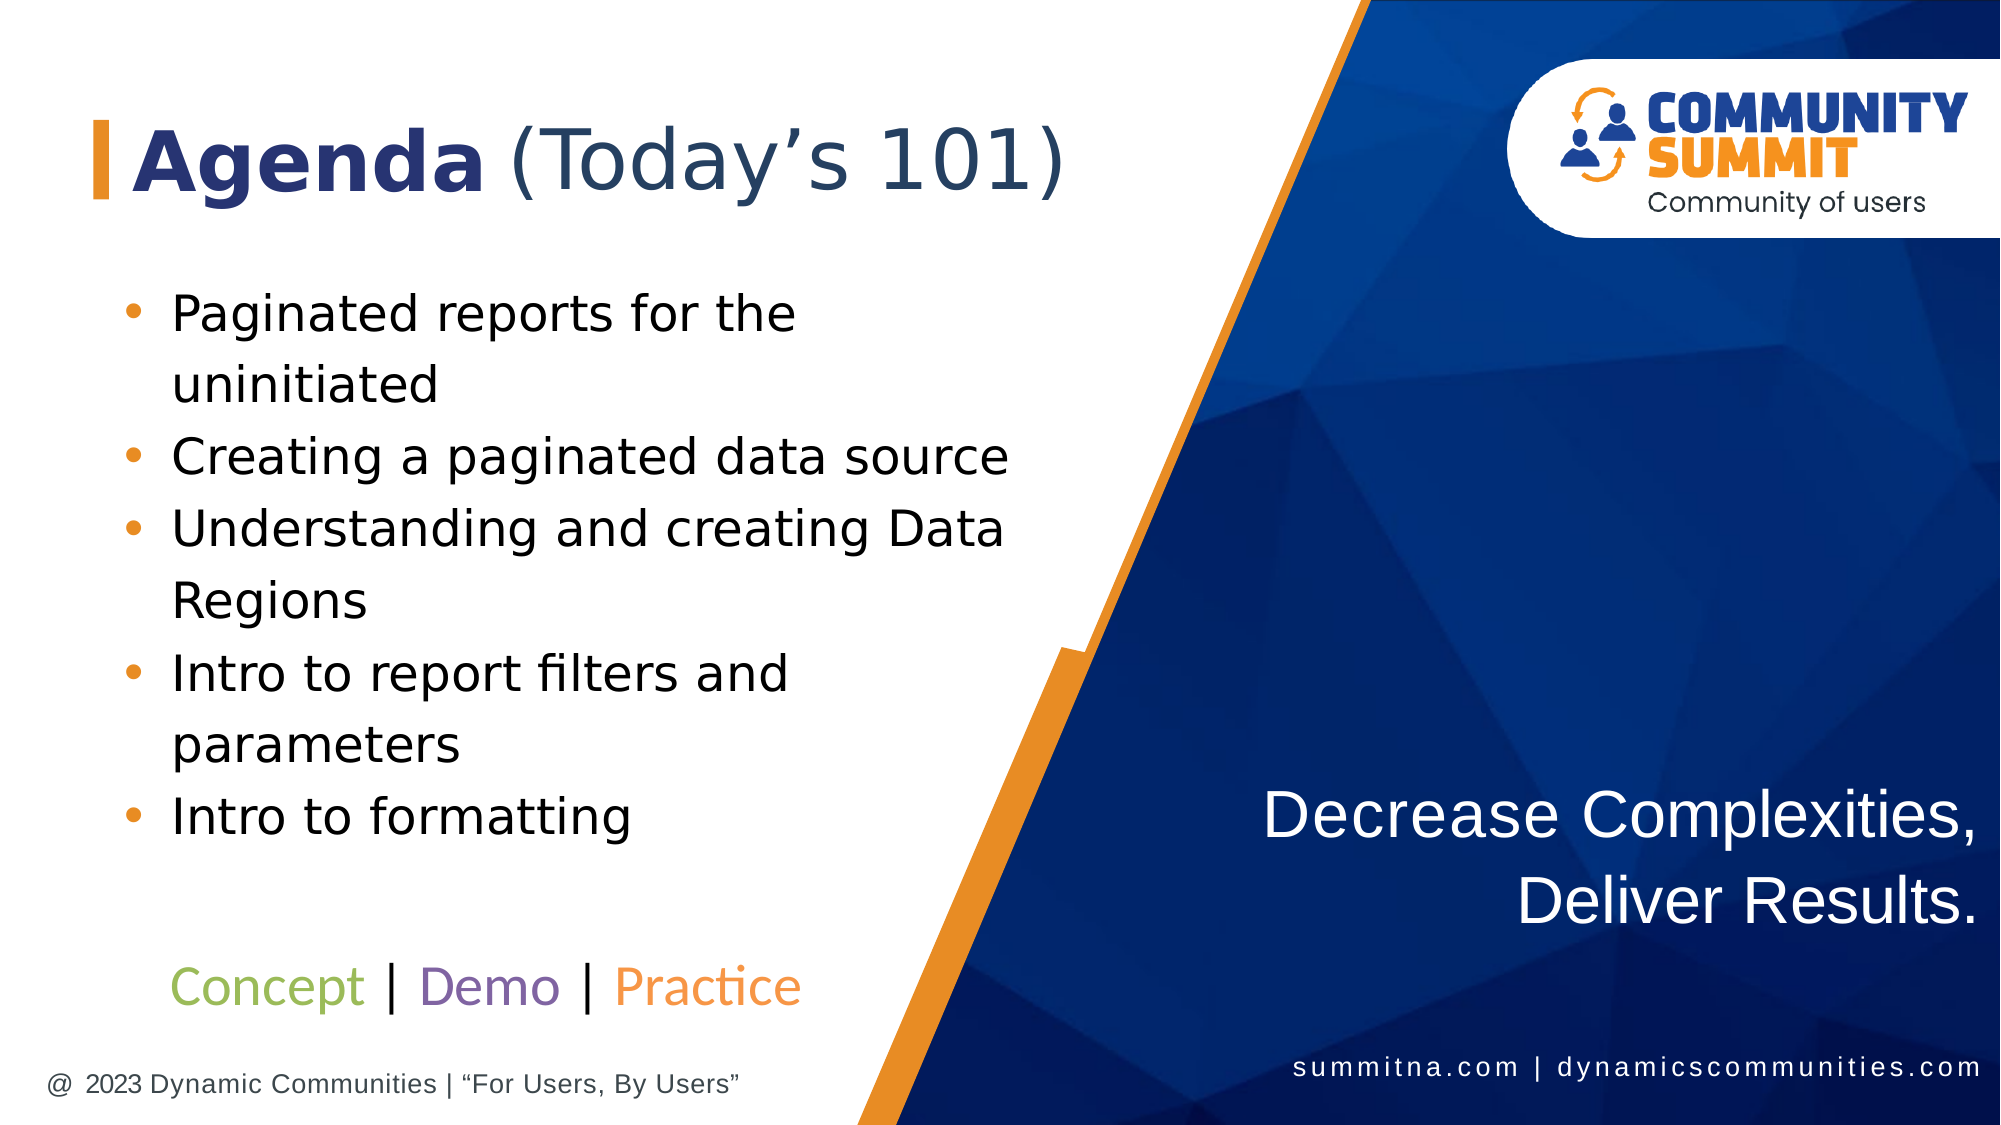

(Today’s 101)
Paginated reports for the uninitiated
Creating a paginated data source
Understanding and creating Data Regions
Intro to report filters and parameters
Intro to formatting

Concept | Demo | Practice